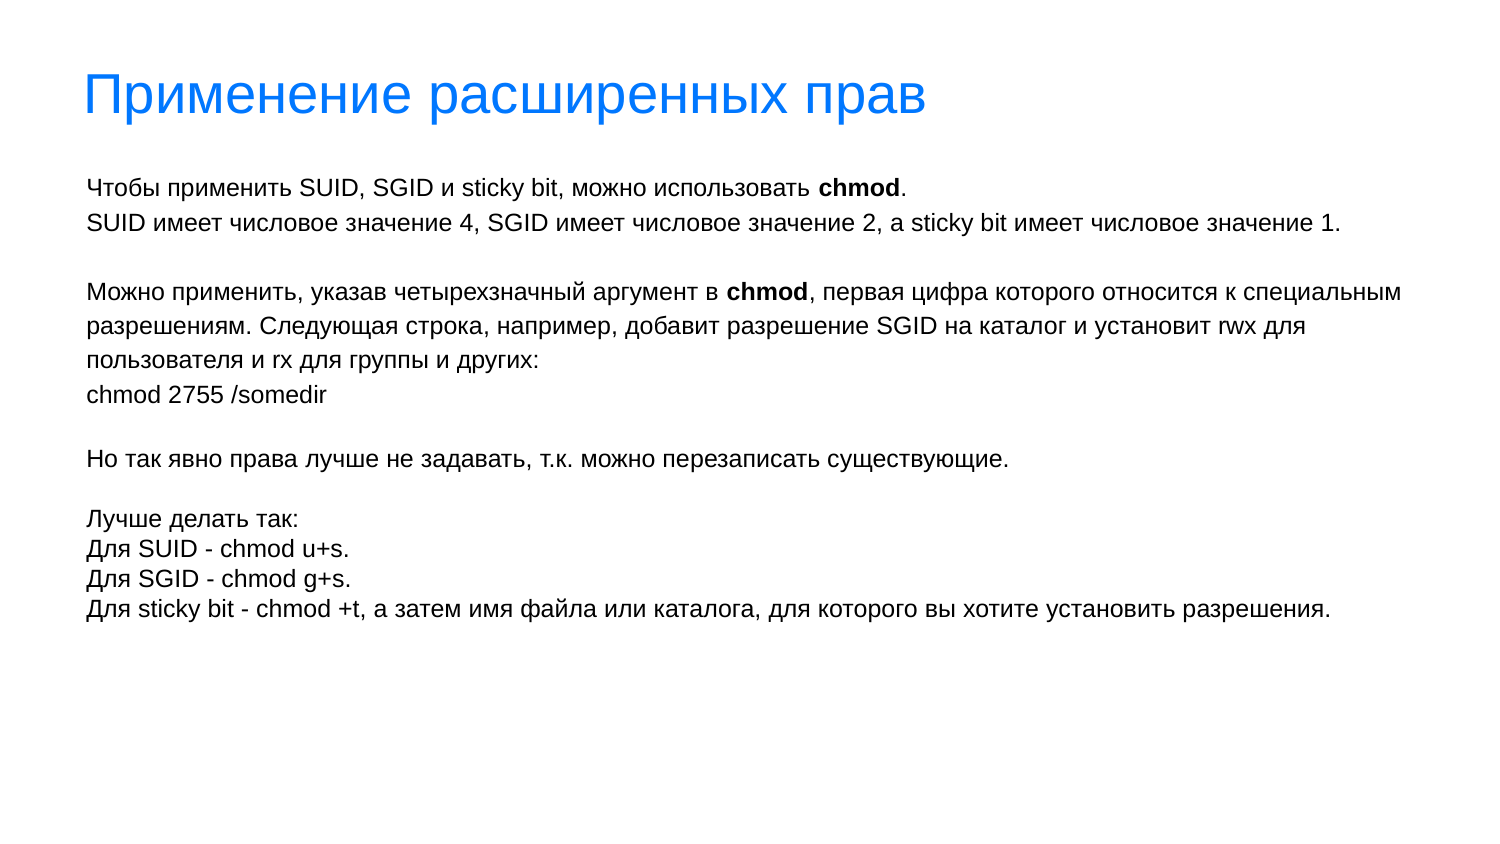

# Применение расширенных прав

Чтобы применить SUID, SGID и sticky bit, можно использовать chmod.
SUID имеет числовое значение 4, SGID имеет числовое значение 2, а sticky bit имеет числовое значение 1.

Можно применить, указав четырехзначный аргумент в chmod, первая цифра которого относится к специальным разрешениям. Следующая строка, например, добавит разрешение SGID на каталог и установит rwx для пользователя и rx для группы и других:
chmod 2755 /somedir

Но так явно права лучше не задавать, т.к. можно перезаписать существующие.

Лучше делать так:
Для SUID - chmod u+s.
Для SGID - chmod g+s.
Для sticky bit - chmod +t, а затем имя файла или каталога, для которого вы хотите установить разрешения.